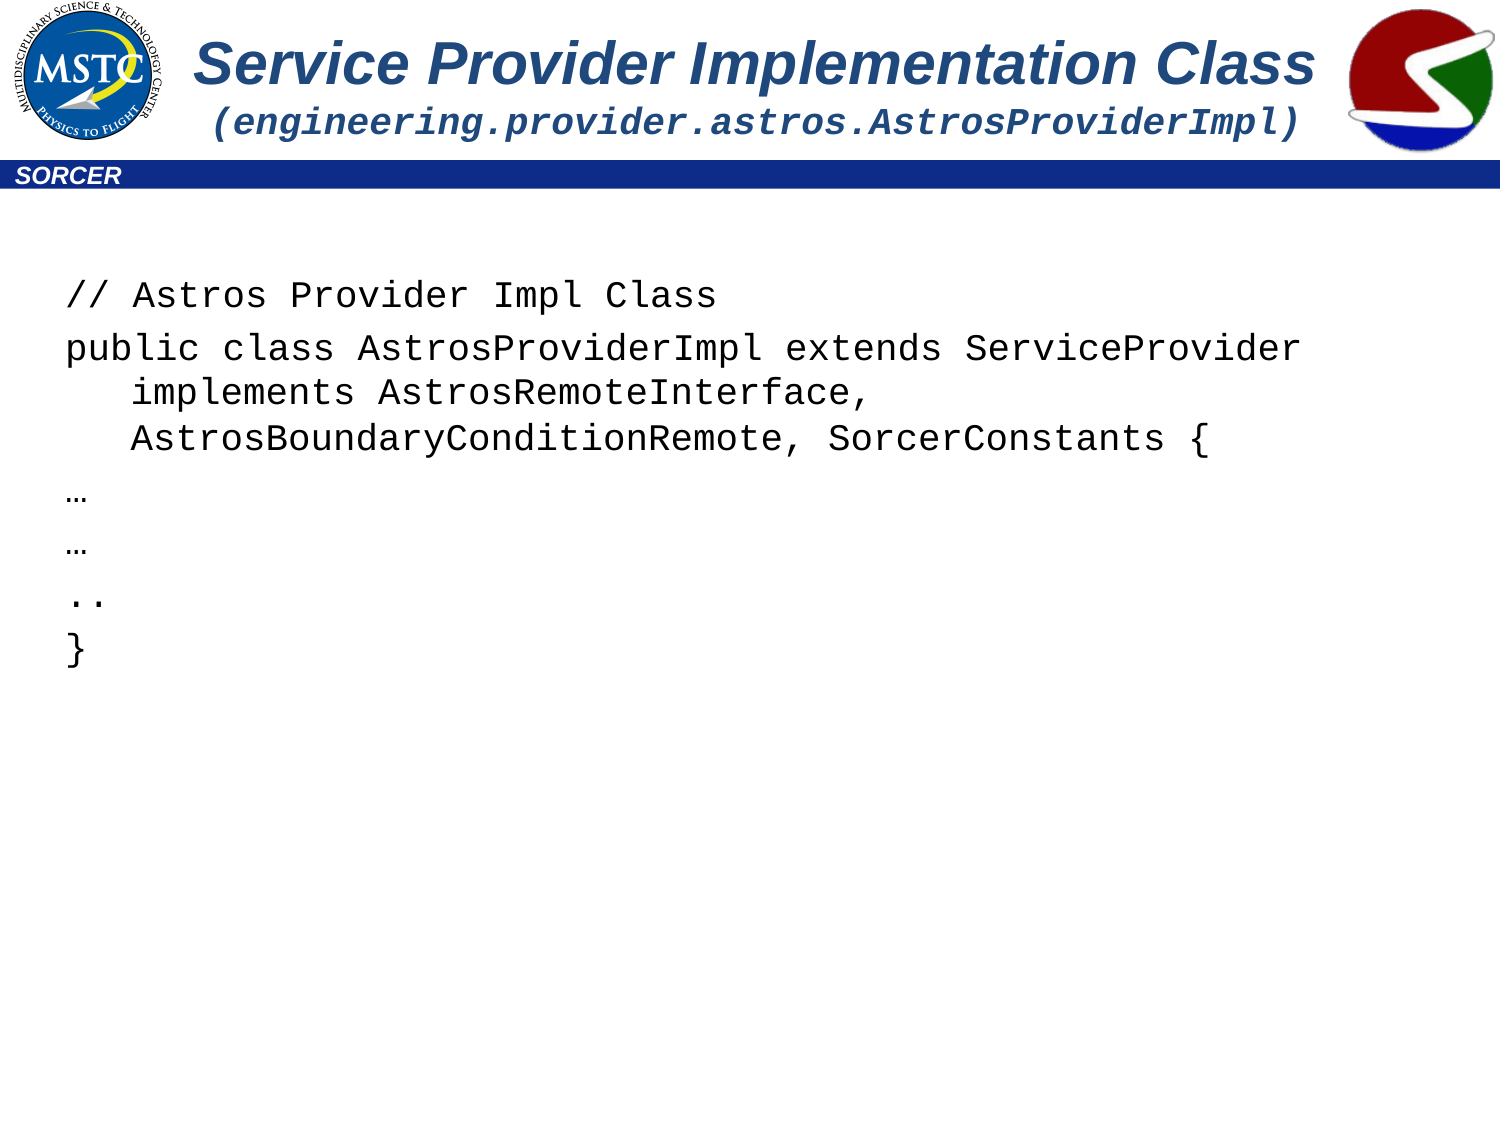

# Service Provider Implementation Class (engineering.provider.astros.AstrosProviderImpl)
// Astros Provider Impl Class
public class AstrosProviderImpl extends ServiceProvider implements AstrosRemoteInterface, AstrosBoundaryConditionRemote, SorcerConstants {
…
…
..
}